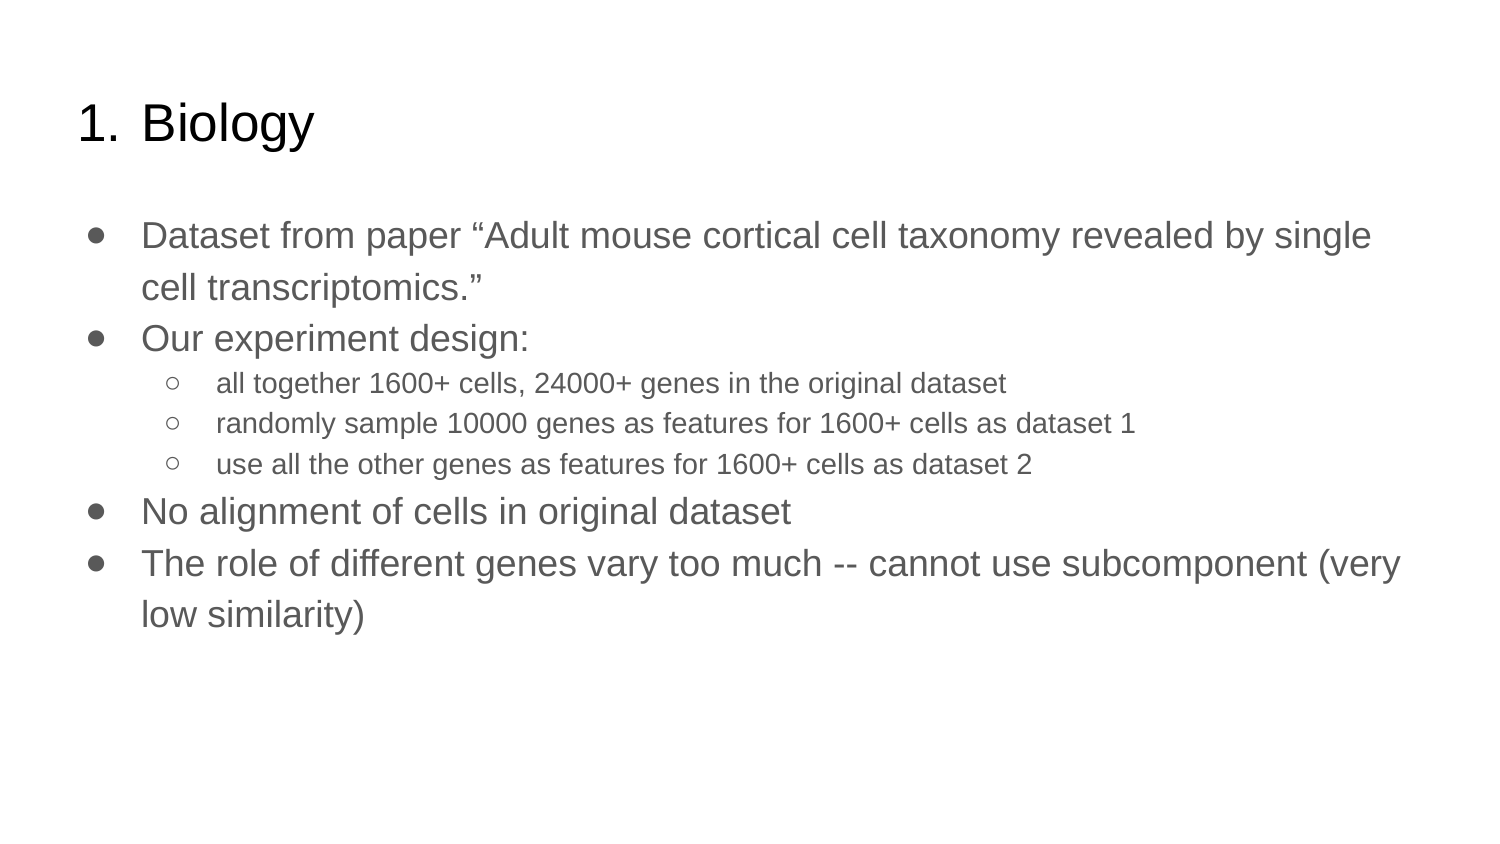

# Biology
Dataset from paper “Adult mouse cortical cell taxonomy revealed by single cell transcriptomics.”
Our experiment design:
all together 1600+ cells, 24000+ genes in the original dataset
randomly sample 10000 genes as features for 1600+ cells as dataset 1
use all the other genes as features for 1600+ cells as dataset 2
No alignment of cells in original dataset
The role of different genes vary too much -- cannot use subcomponent (very low similarity)